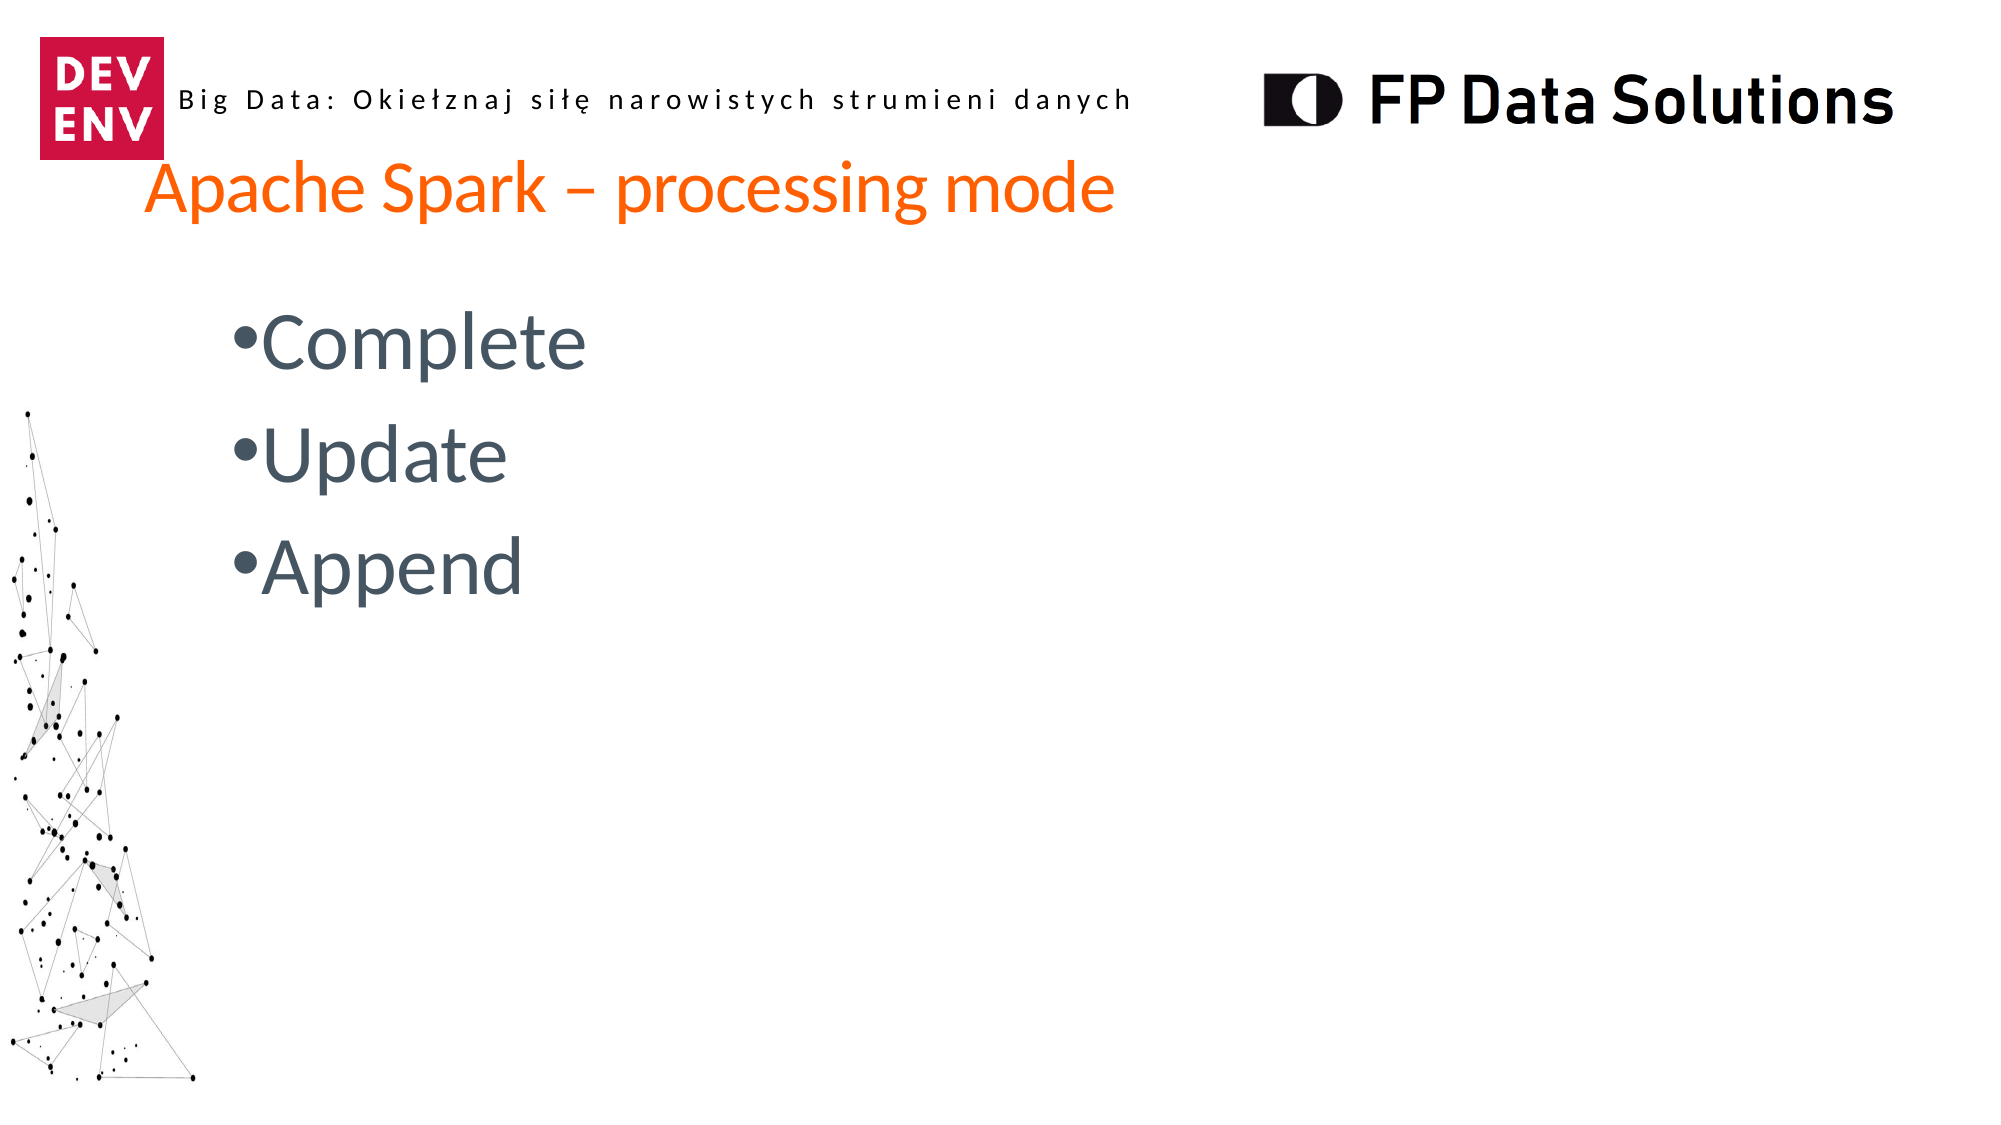

Apache Spark – processing mode
Complete
Update
Append